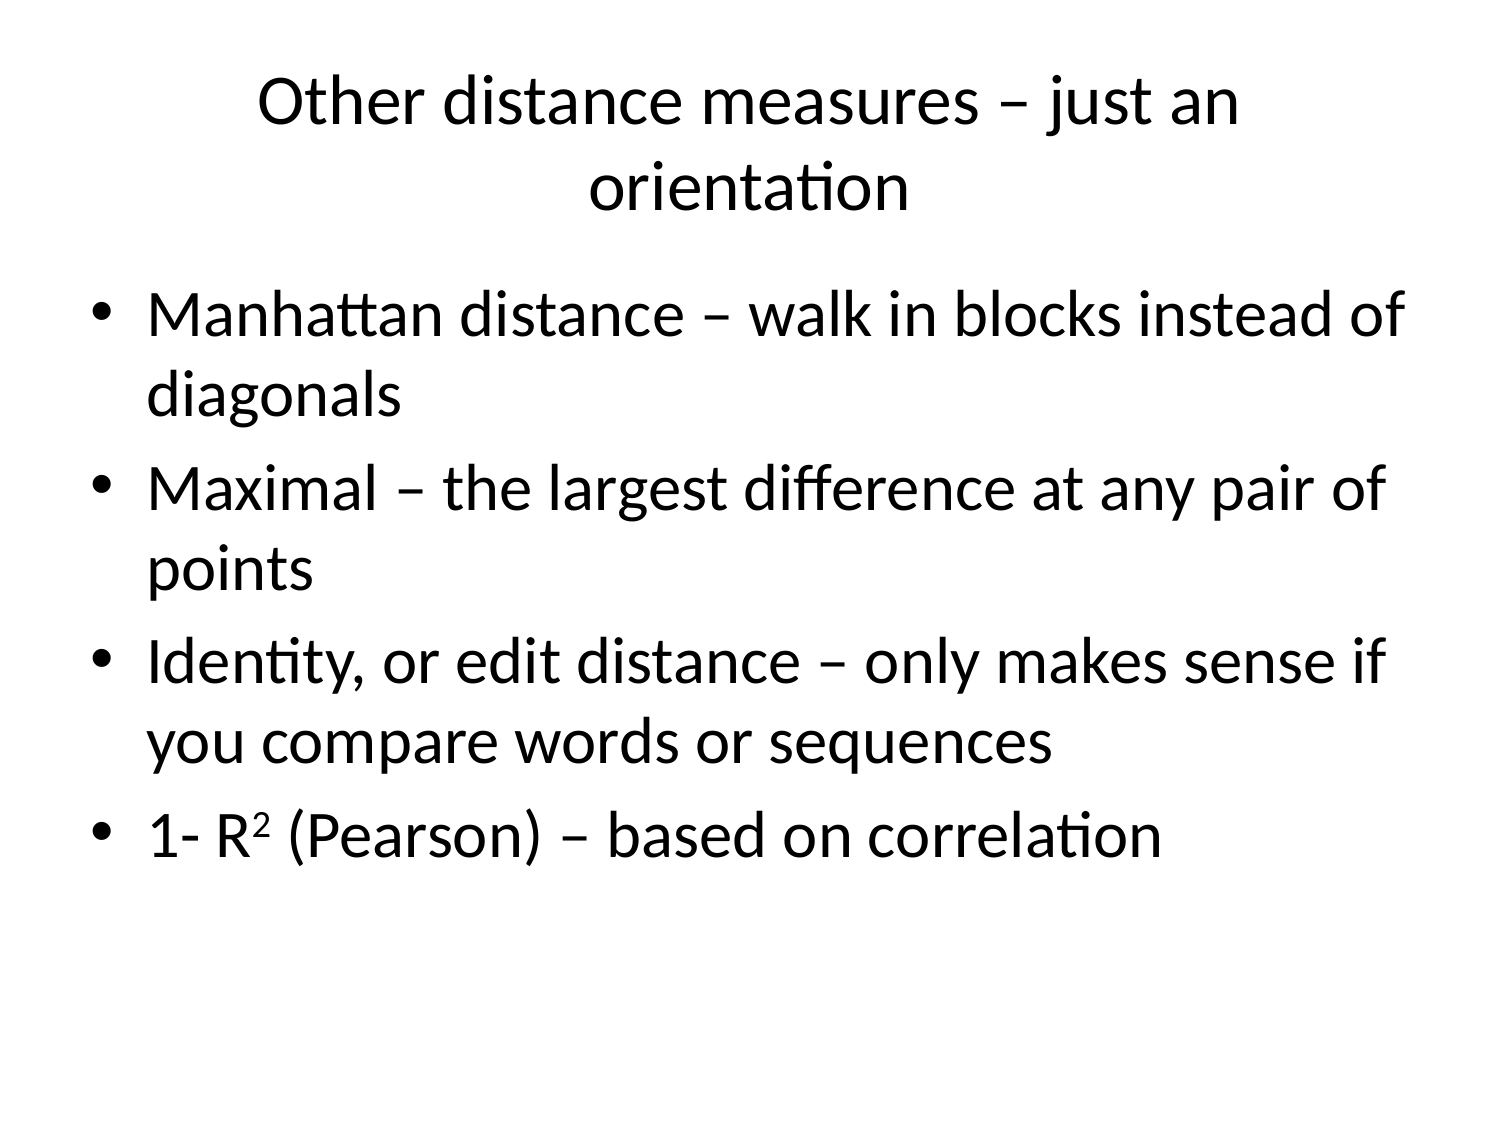

# Other distance measures – just an orientation
Manhattan distance – walk in blocks instead of diagonals
Maximal – the largest difference at any pair of points
Identity, or edit distance – only makes sense if you compare words or sequences
1- R2 (Pearson) – based on correlation